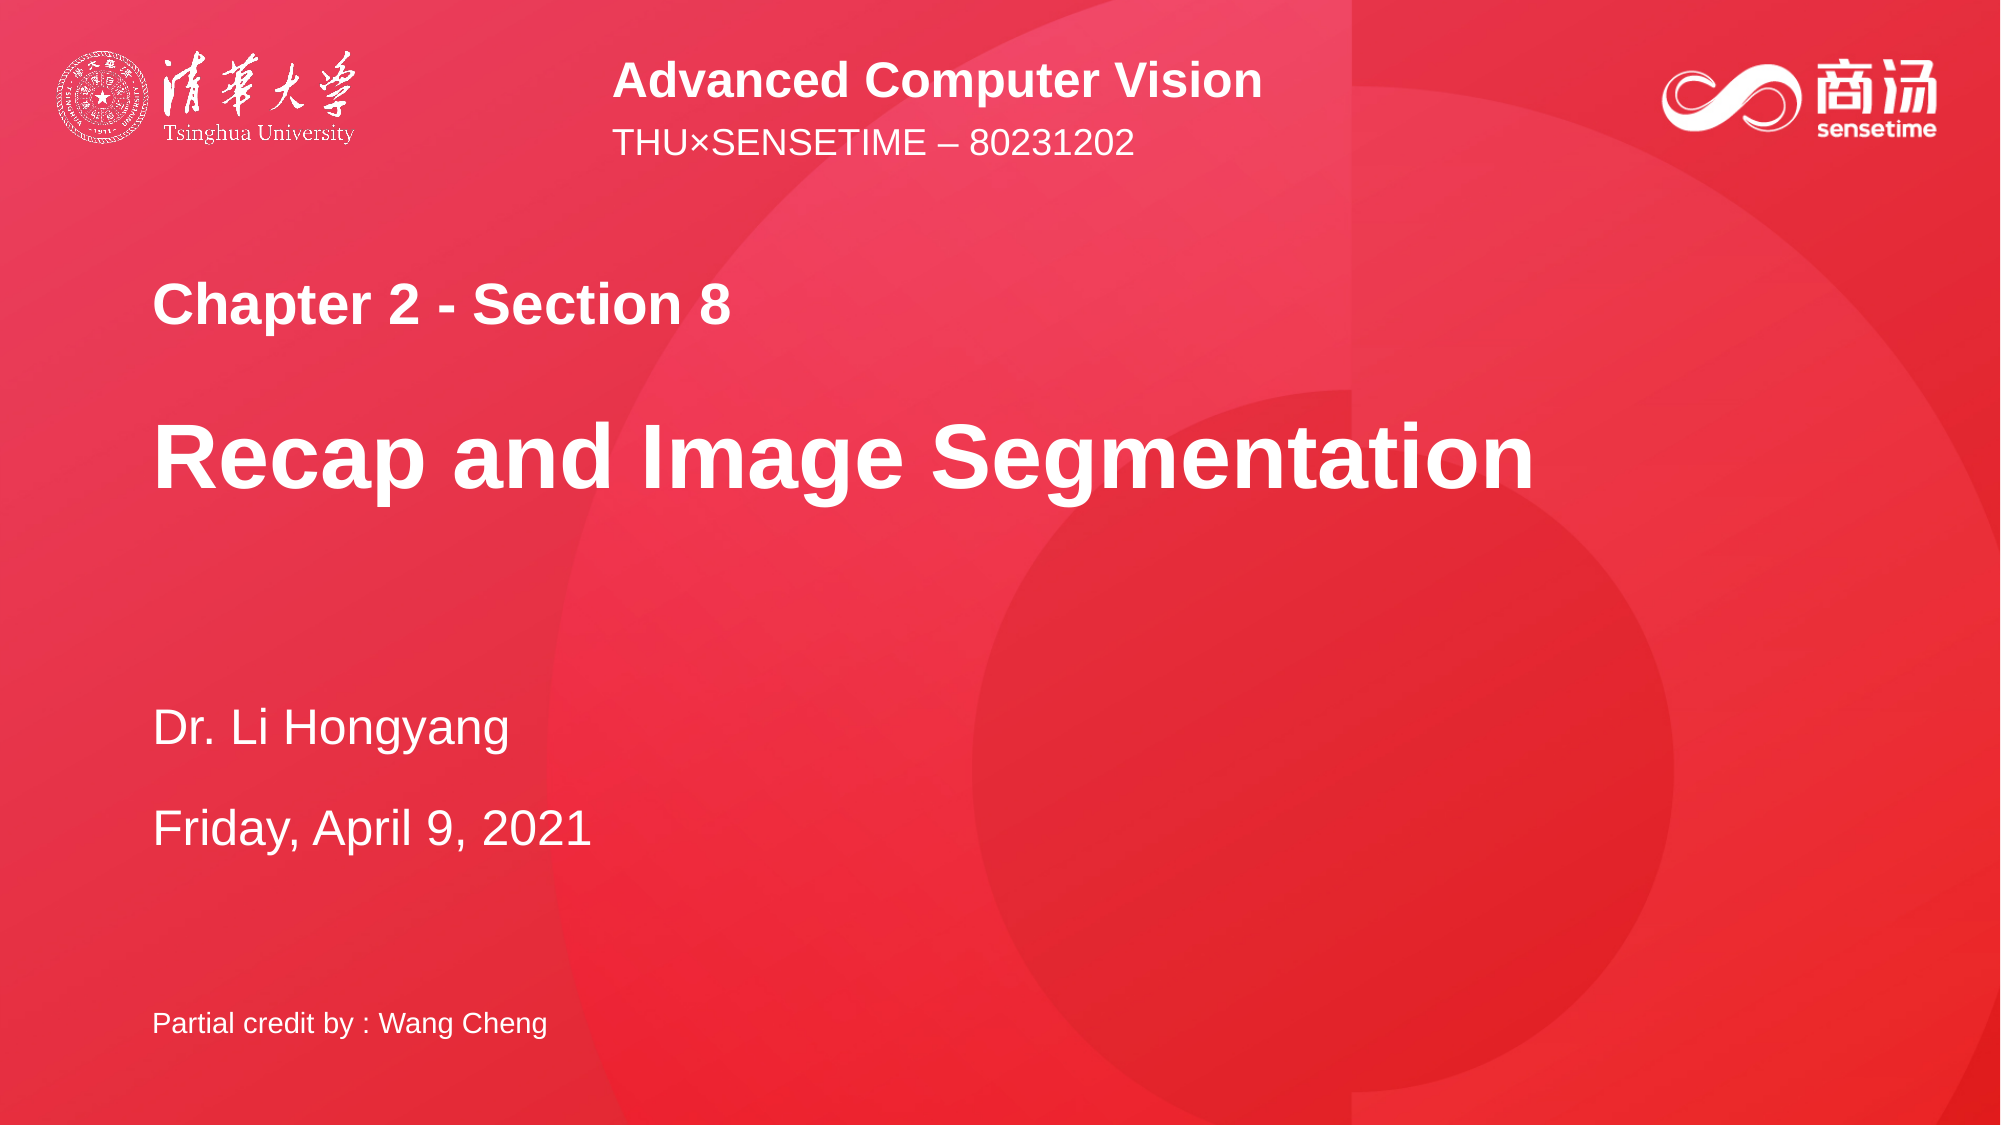

Advanced Computer Vision
THU×SENSETIME – 80231202
Chapter 2 - Section 8
Recap and Image Segmentation
Dr. Li Hongyang
Friday, April 9, 2021
Partial credit by : Wang Cheng